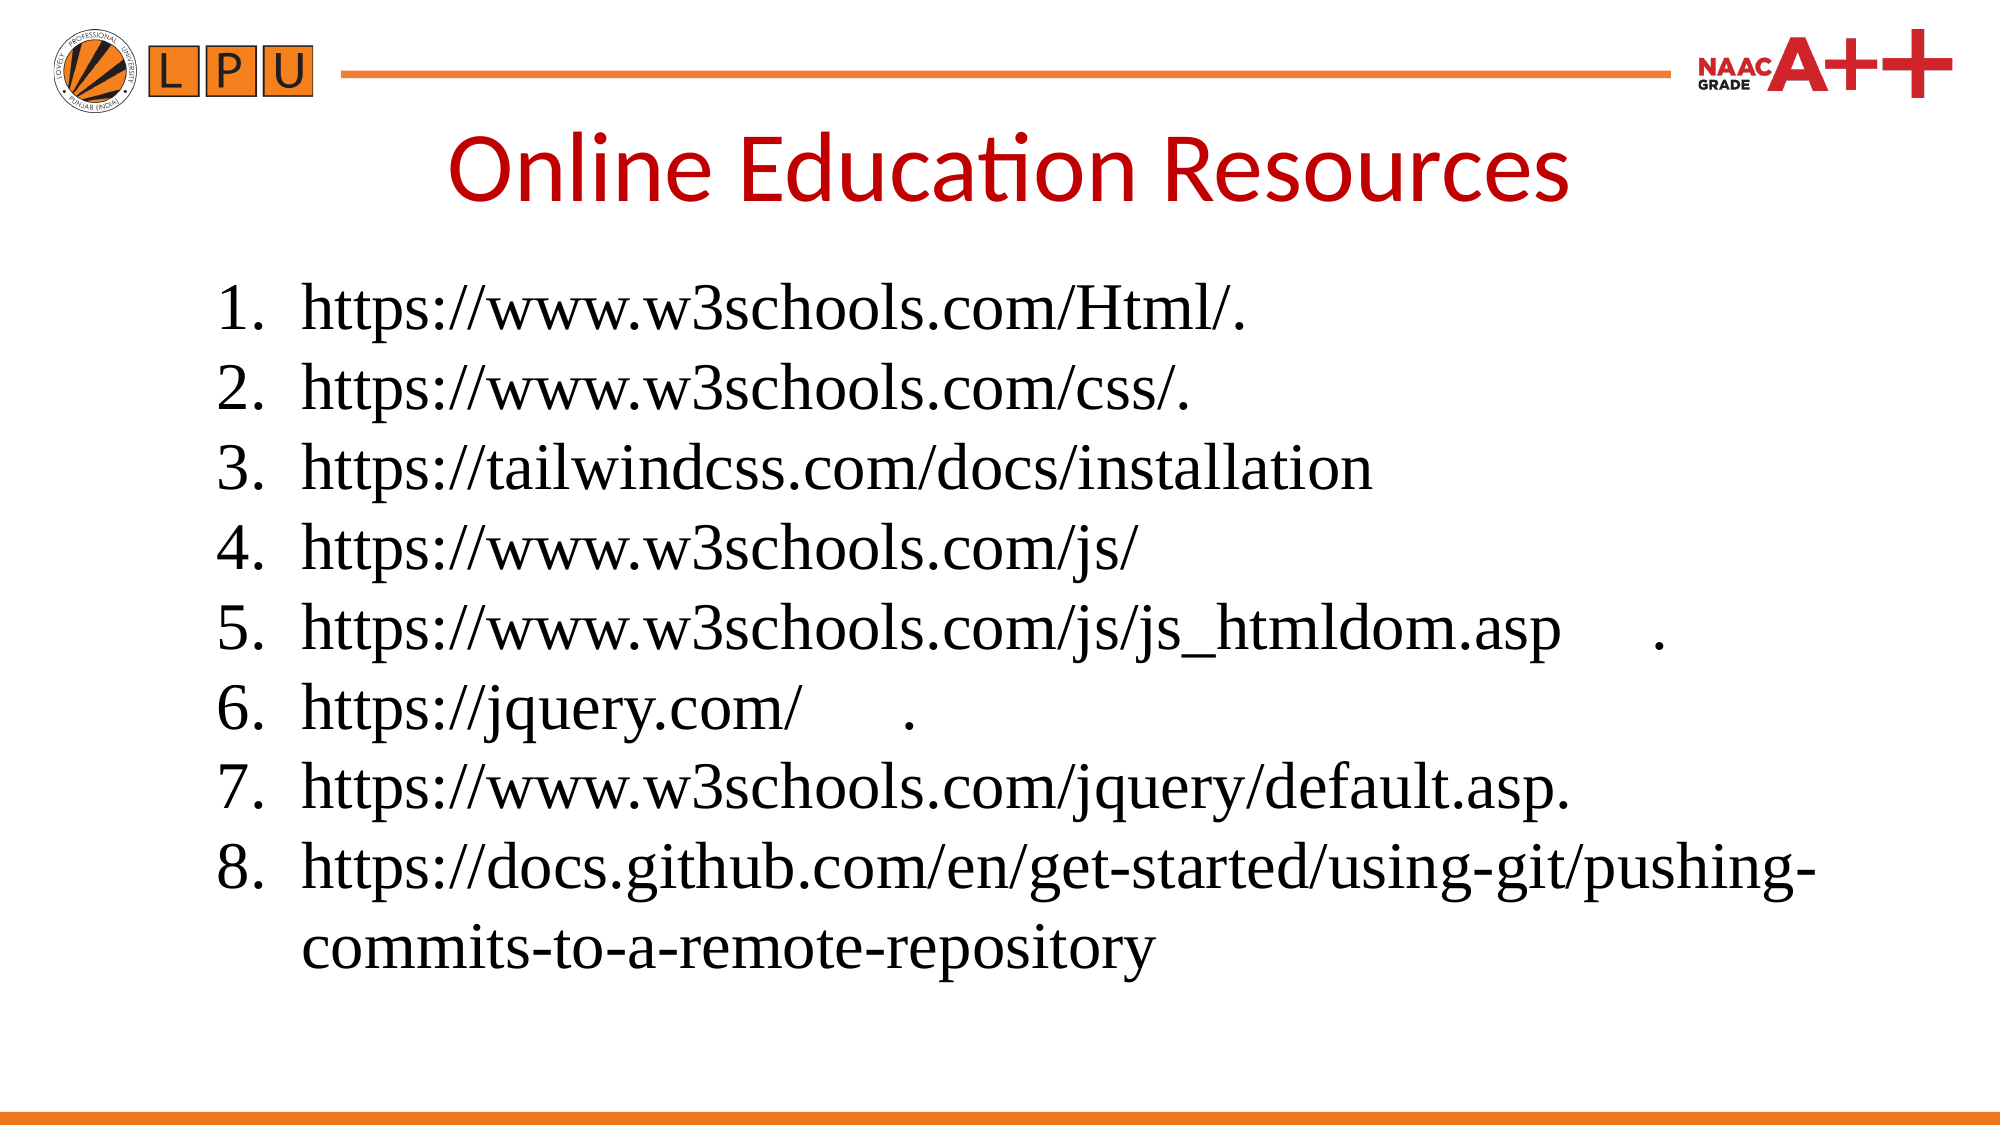

Online Education Resources
https://www.w3schools.com/Html/.
https://www.w3schools.com/css/.
https://tailwindcss.com/docs/installation
https://www.w3schools.com/js/
https://www.w3schools.com/js/js_htmldom.asp	.
https://jquery.com/	.
https://www.w3schools.com/jquery/default.asp.
https://docs.github.com/en/get-started/using-git/pushing-commits-to-a-remote-repository